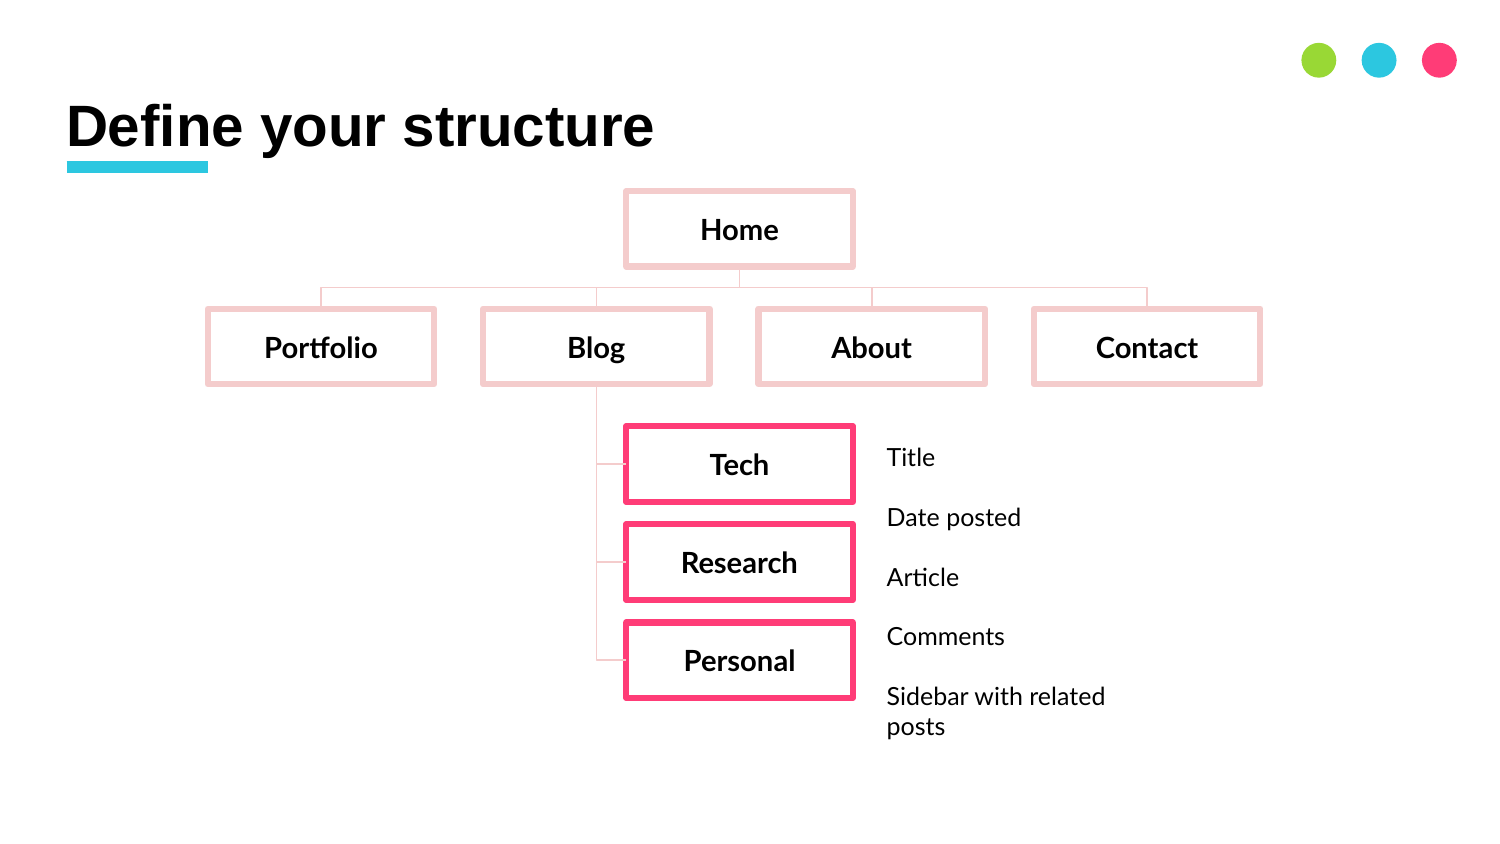

# Define your structure
Home
Portfolio
Blog
About
Contact
Tech
Title

Date posted

Article

Comments

Sidebar with related posts
Research
Personal